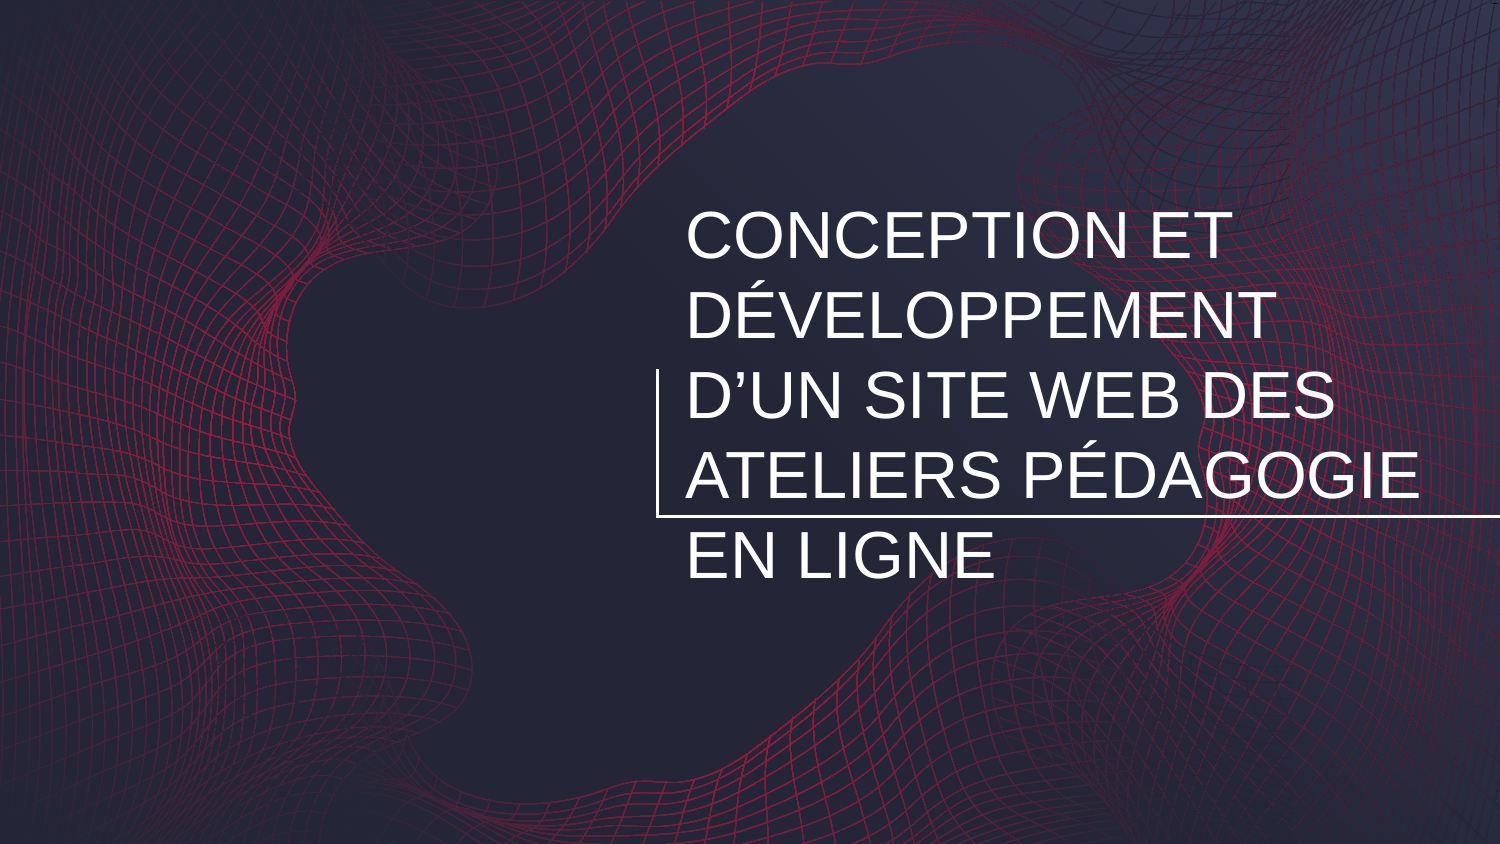

# CONCEPTION ET DÉVELOPPEMENT D’UN SITE WEB DES ATELIERS PÉDAGOGIE EN LIGNE